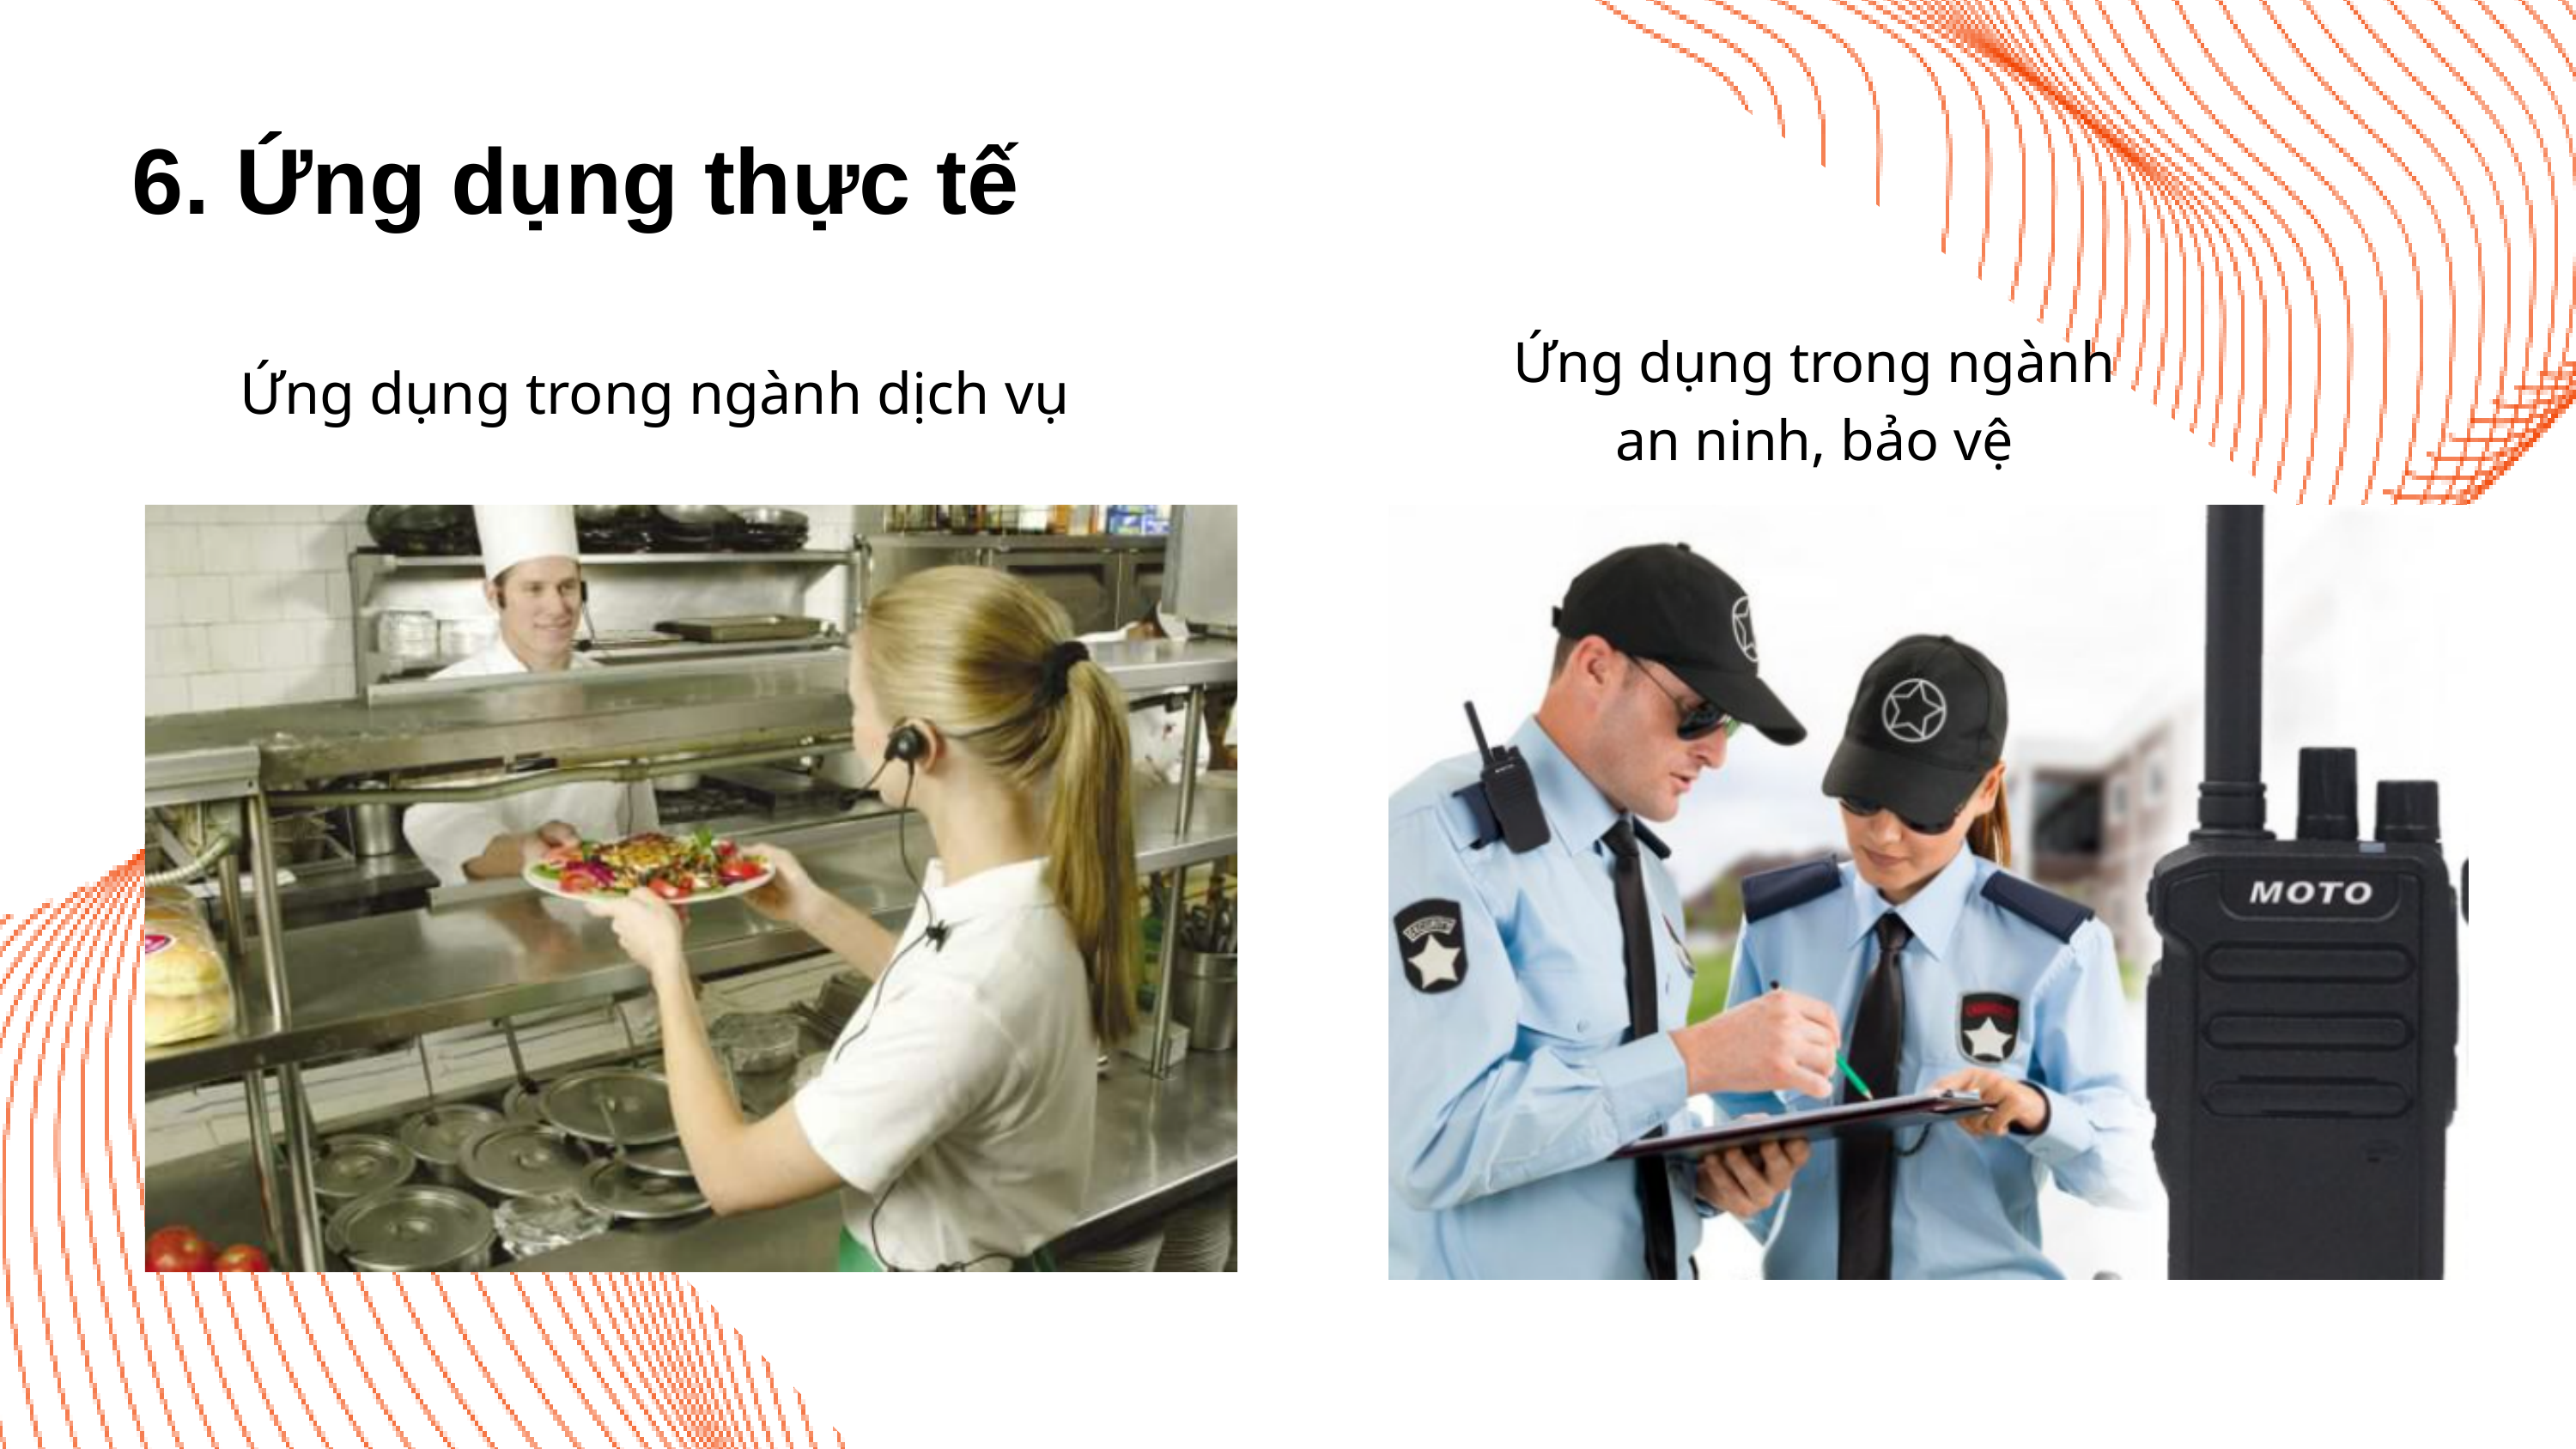

6. Ứng dụng thực tế
Ứng dụng trong ngành an ninh, bảo vệ
Ứng dụng trong ngành dịch vụ